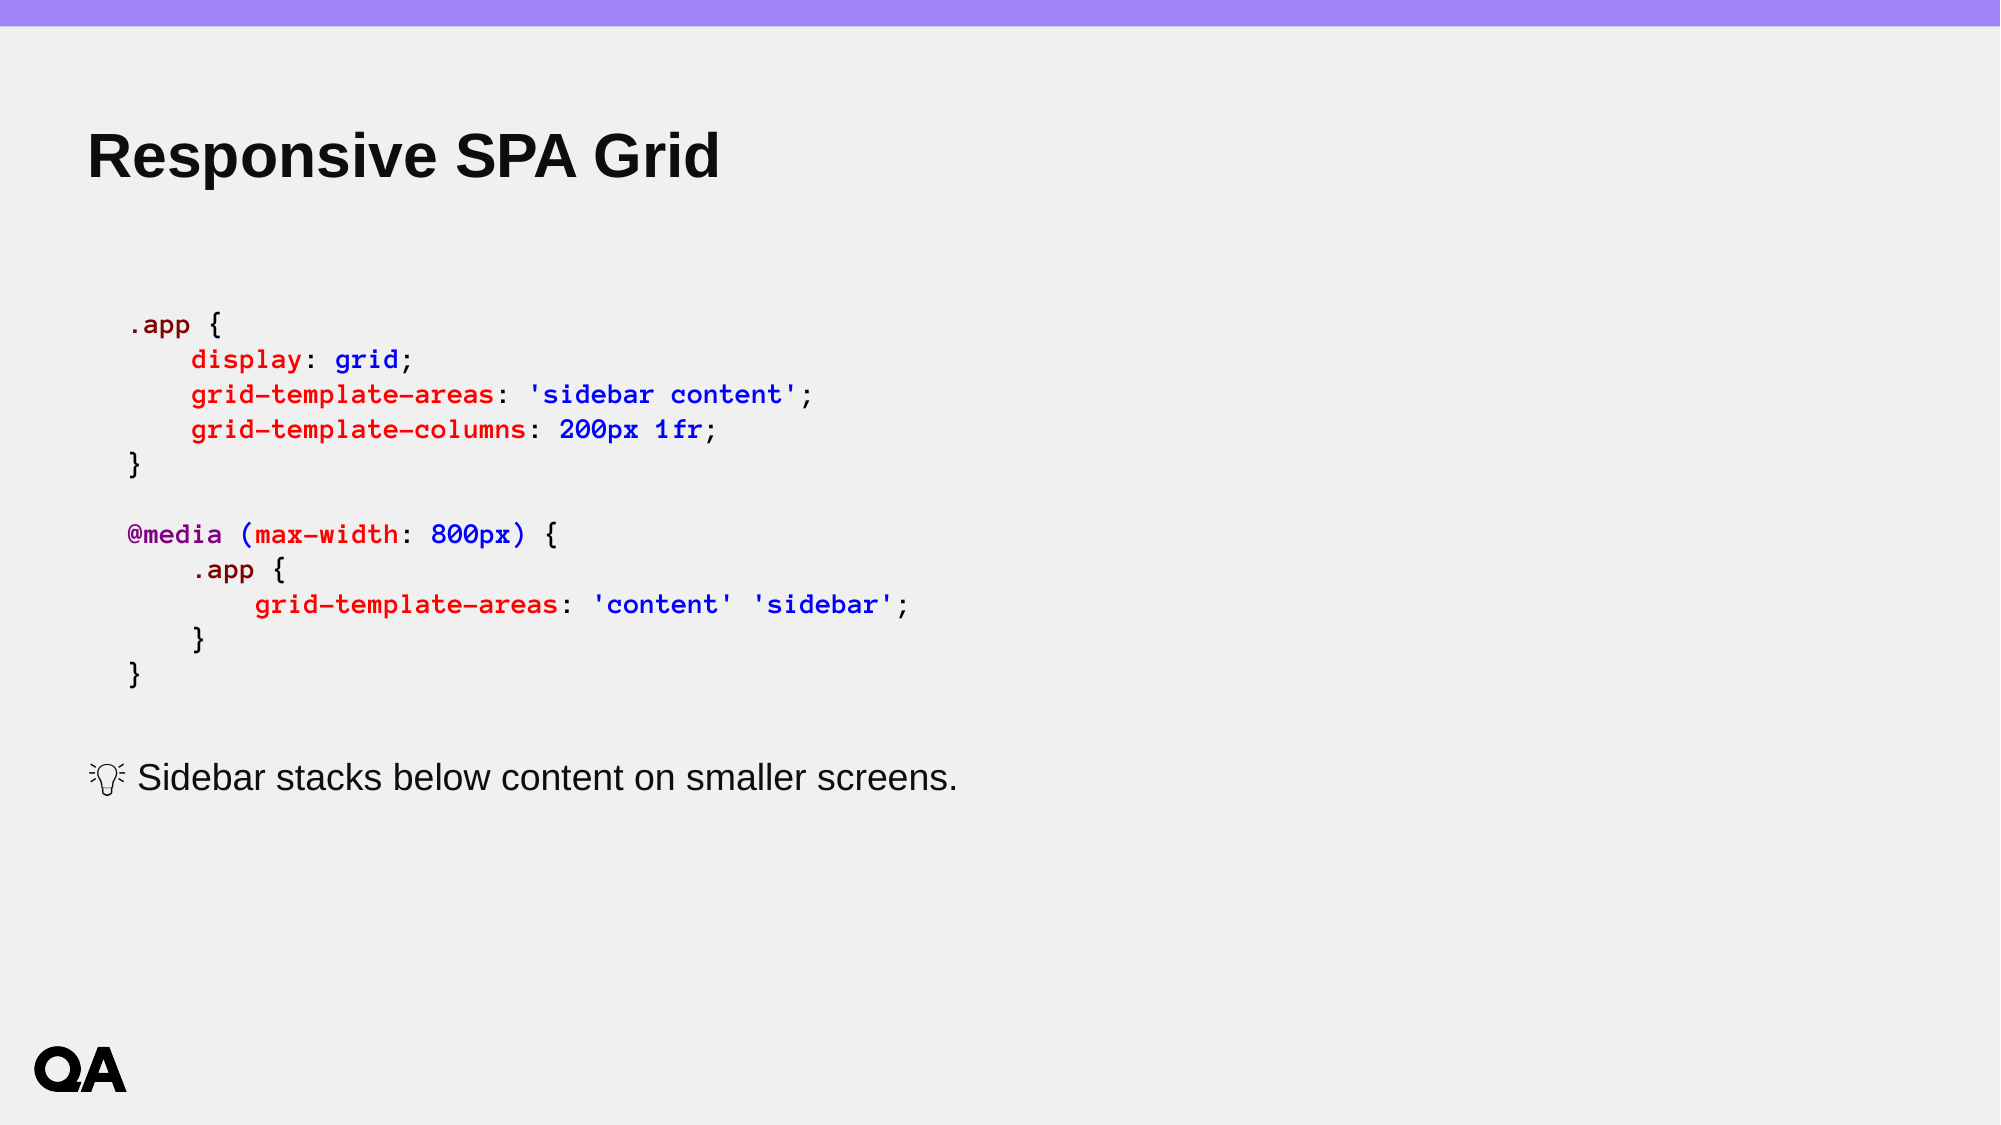

# Responsive SPA Grid

💡 Sidebar stacks below content on smaller screens.
.app {
    display: grid;
    grid-template-areas: 'sidebar content';
    grid-template-columns: 200px 1fr;
}

@media (max-width: 800px) {
    .app {
        grid-template-areas: 'content' 'sidebar';
    }
}